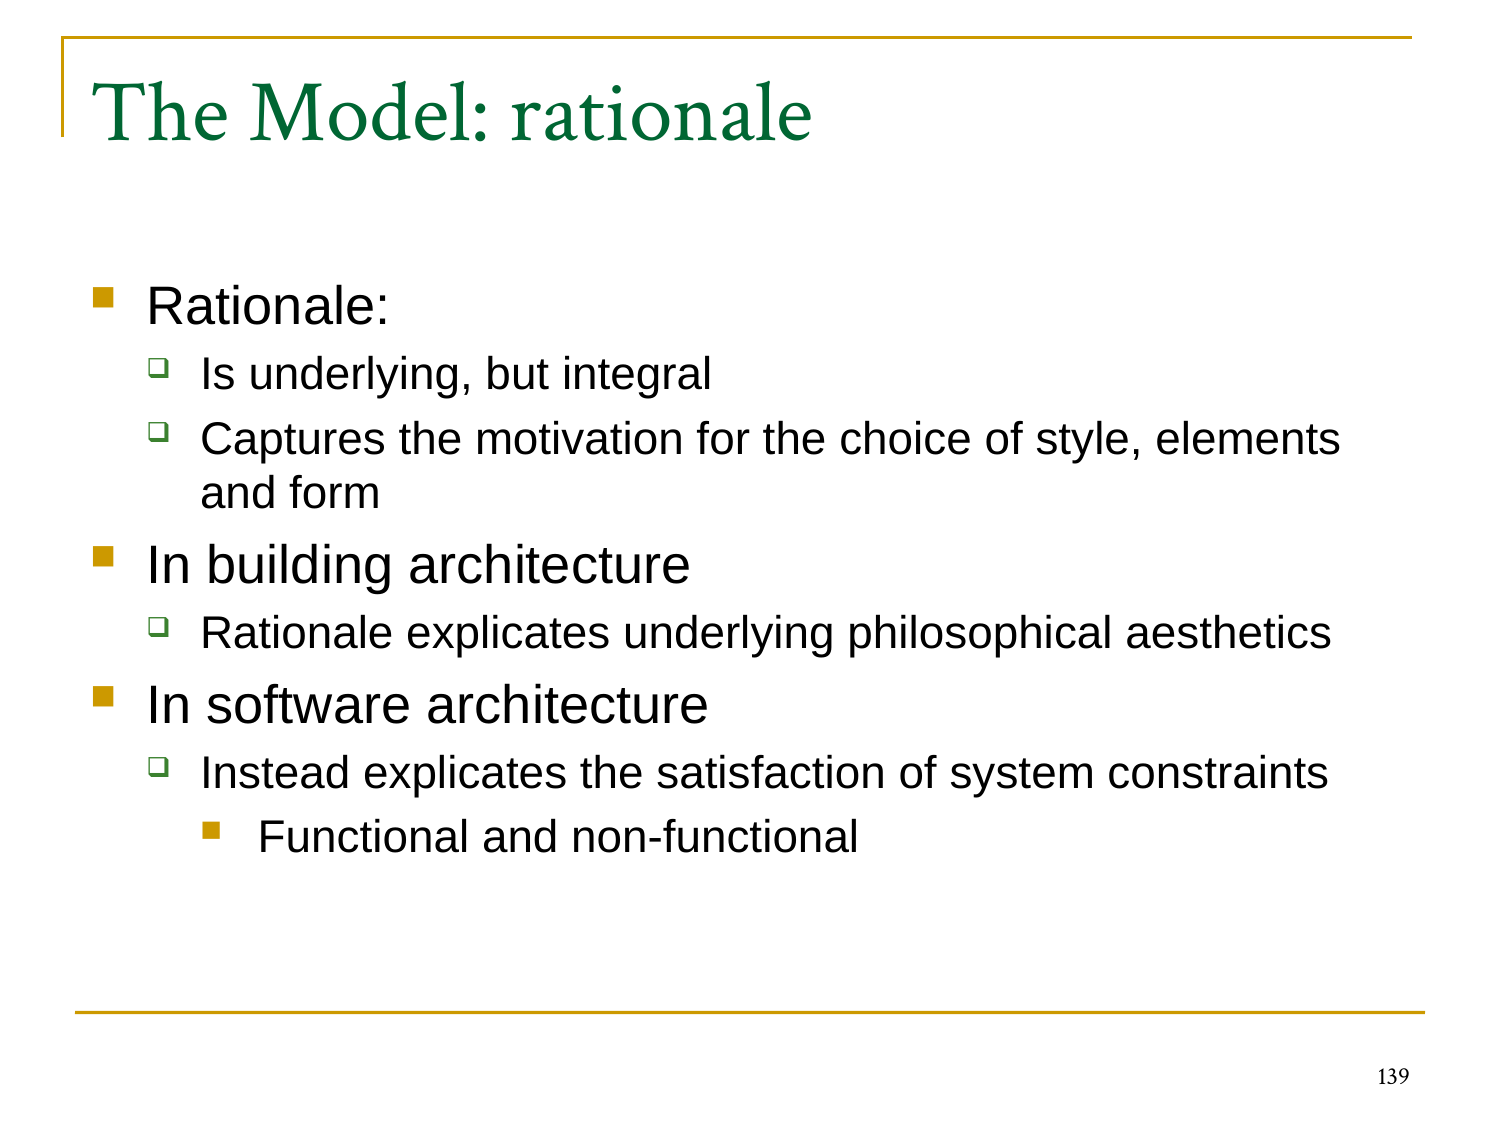

# The Model: rationale
Rationale:
Is underlying, but integral
Captures the motivation for the choice of style, elements and form
In building architecture
Rationale explicates underlying philosophical aesthetics
In software architecture
Instead explicates the satisfaction of system constraints
Functional and non-functional
139